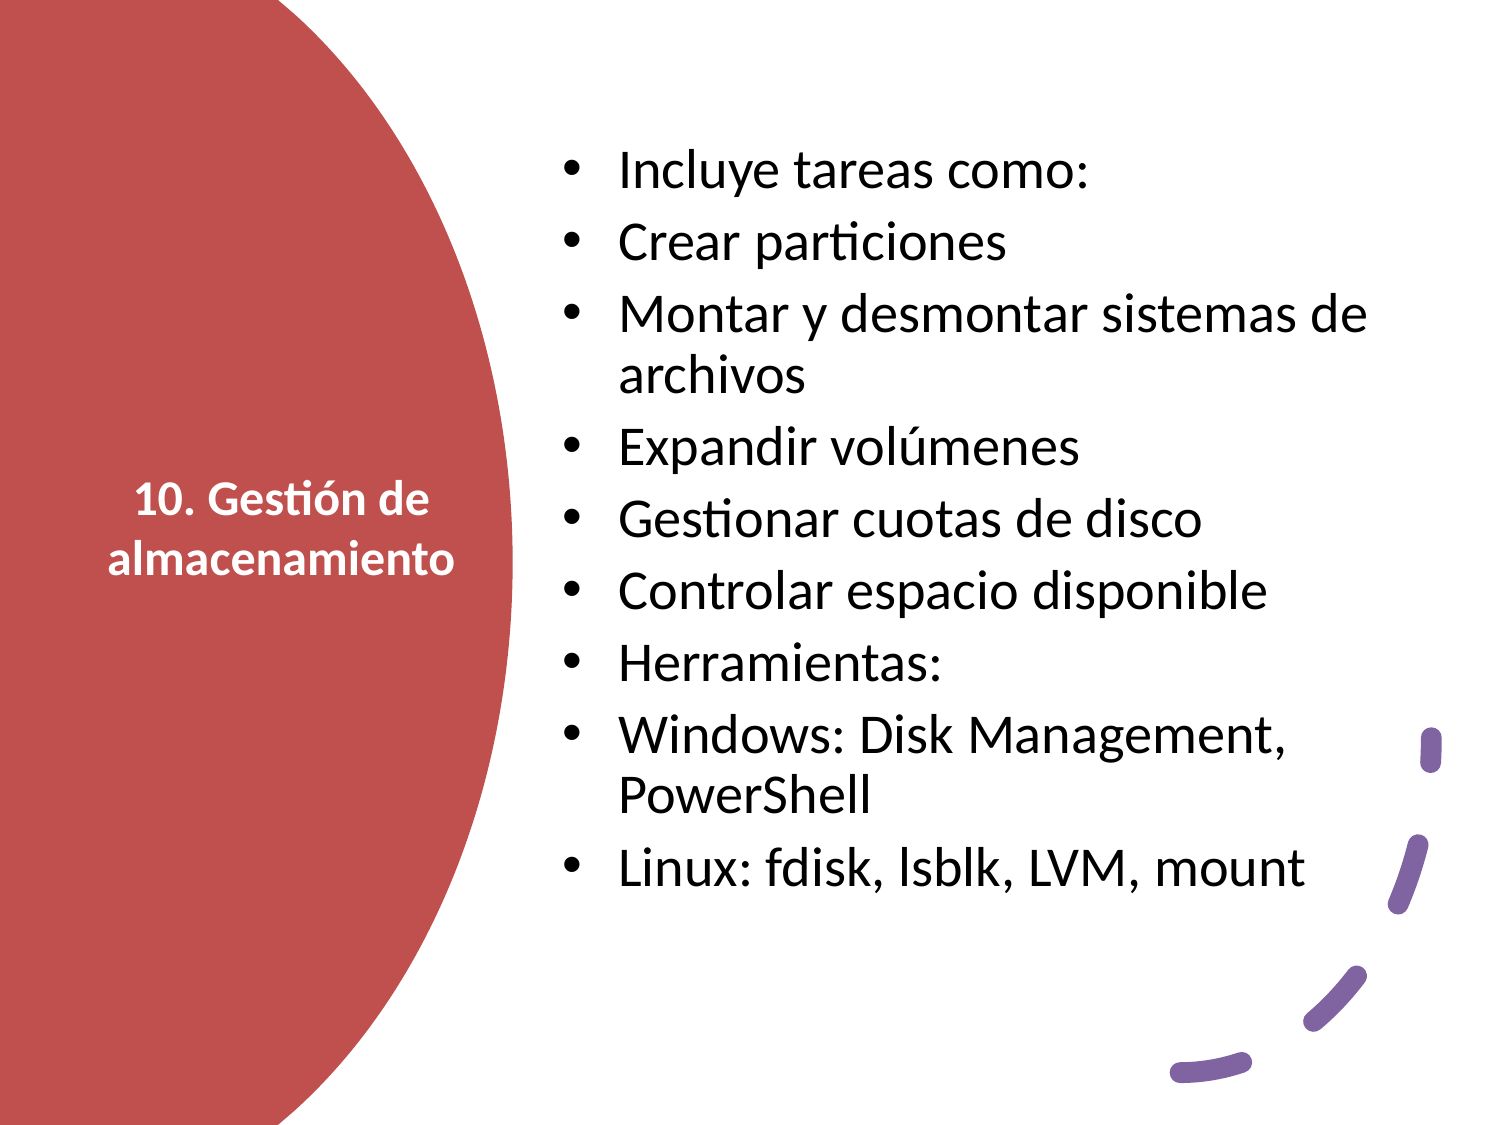

Incluye tareas como:
Crear particiones
Montar y desmontar sistemas de archivos
Expandir volúmenes
Gestionar cuotas de disco
Controlar espacio disponible
Herramientas:
Windows: Disk Management, PowerShell
Linux: fdisk, lsblk, LVM, mount

# 10. Gestión de almacenamiento